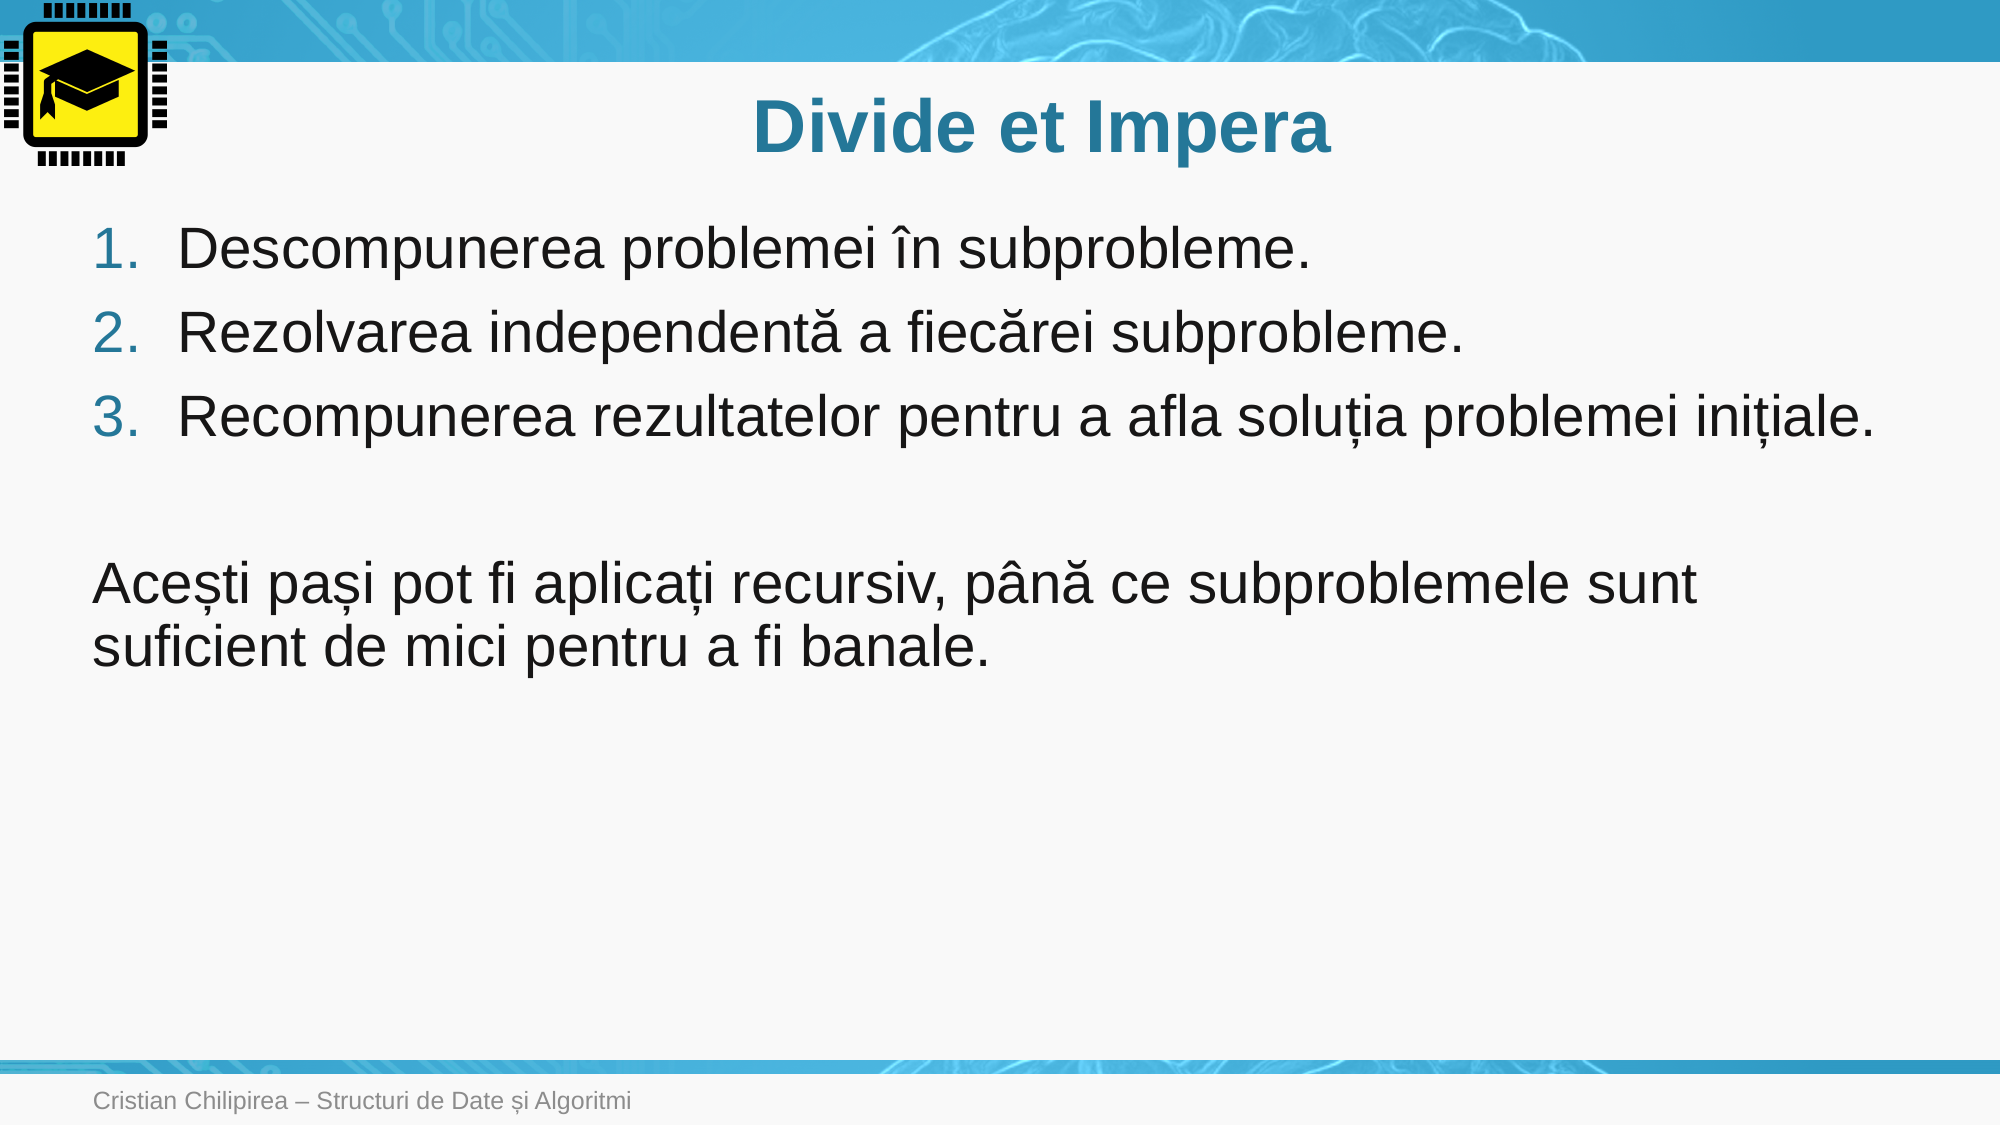

# Divide et Impera
Descompunerea problemei în subprobleme.
Rezolvarea independentă a fiecărei subprobleme.
Recompunerea rezultatelor pentru a afla soluția problemei inițiale.

Acești pași pot fi aplicați recursiv, până ce subproblemele sunt suficient de mici pentru a fi banale.
Cristian Chilipirea – Structuri de Date și Algoritmi